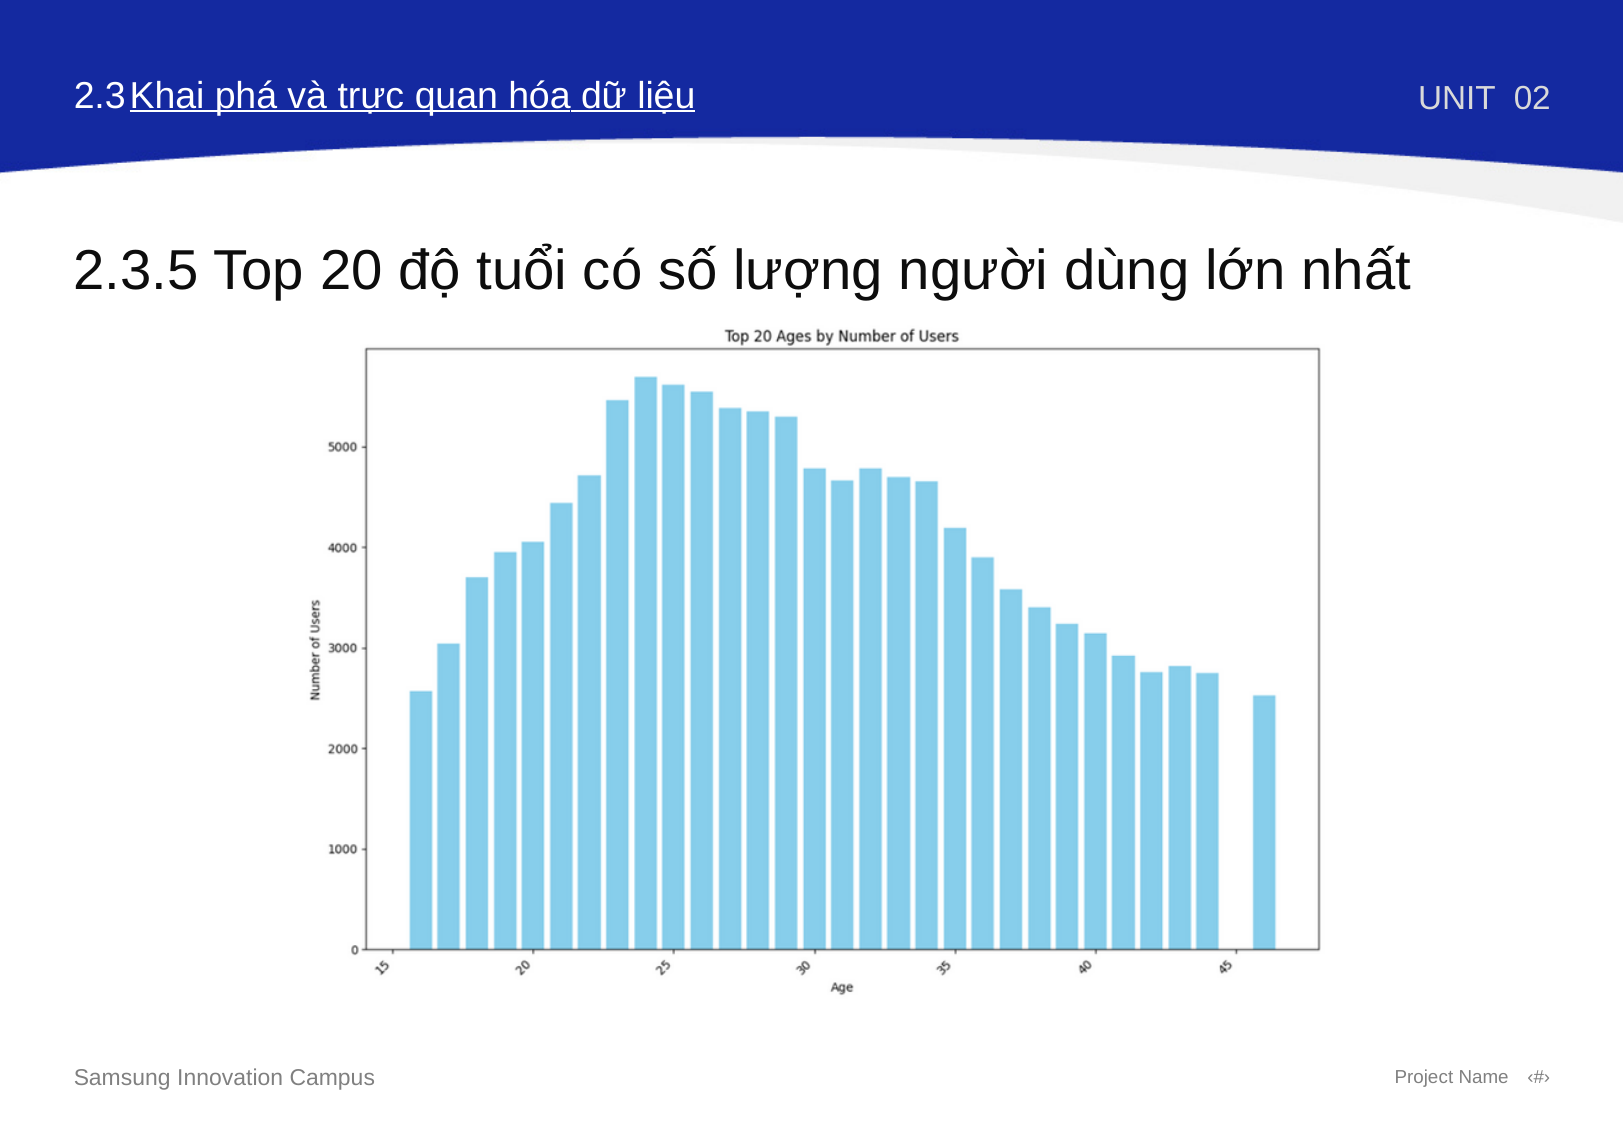

2.3
Khai phá và trực quan hóa dữ liệu
UNIT
02
2.3.5 Top 20 độ tuổi có số lượng người dùng lớn nhất

Samsung Innovation Campus
Project Name
‹#›